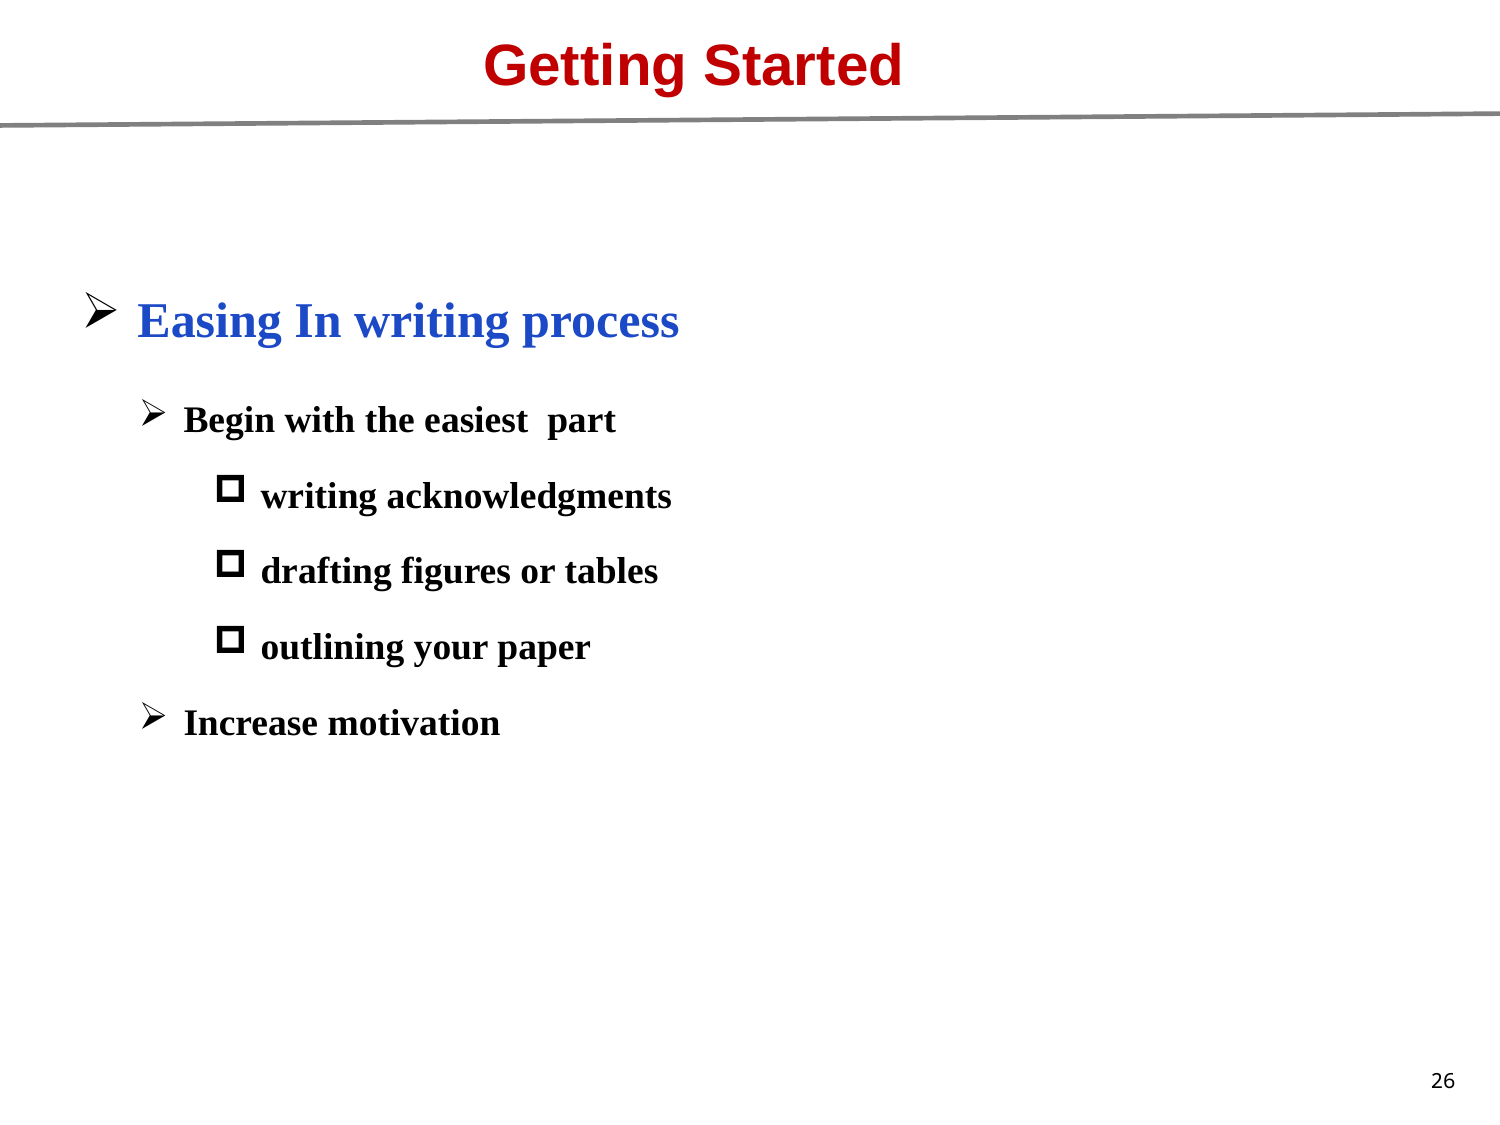

Getting Started
Easing In writing process
 Begin with the easiest  part
writing acknowledgments
drafting figures or tables
outlining your paper
 Increase motivation